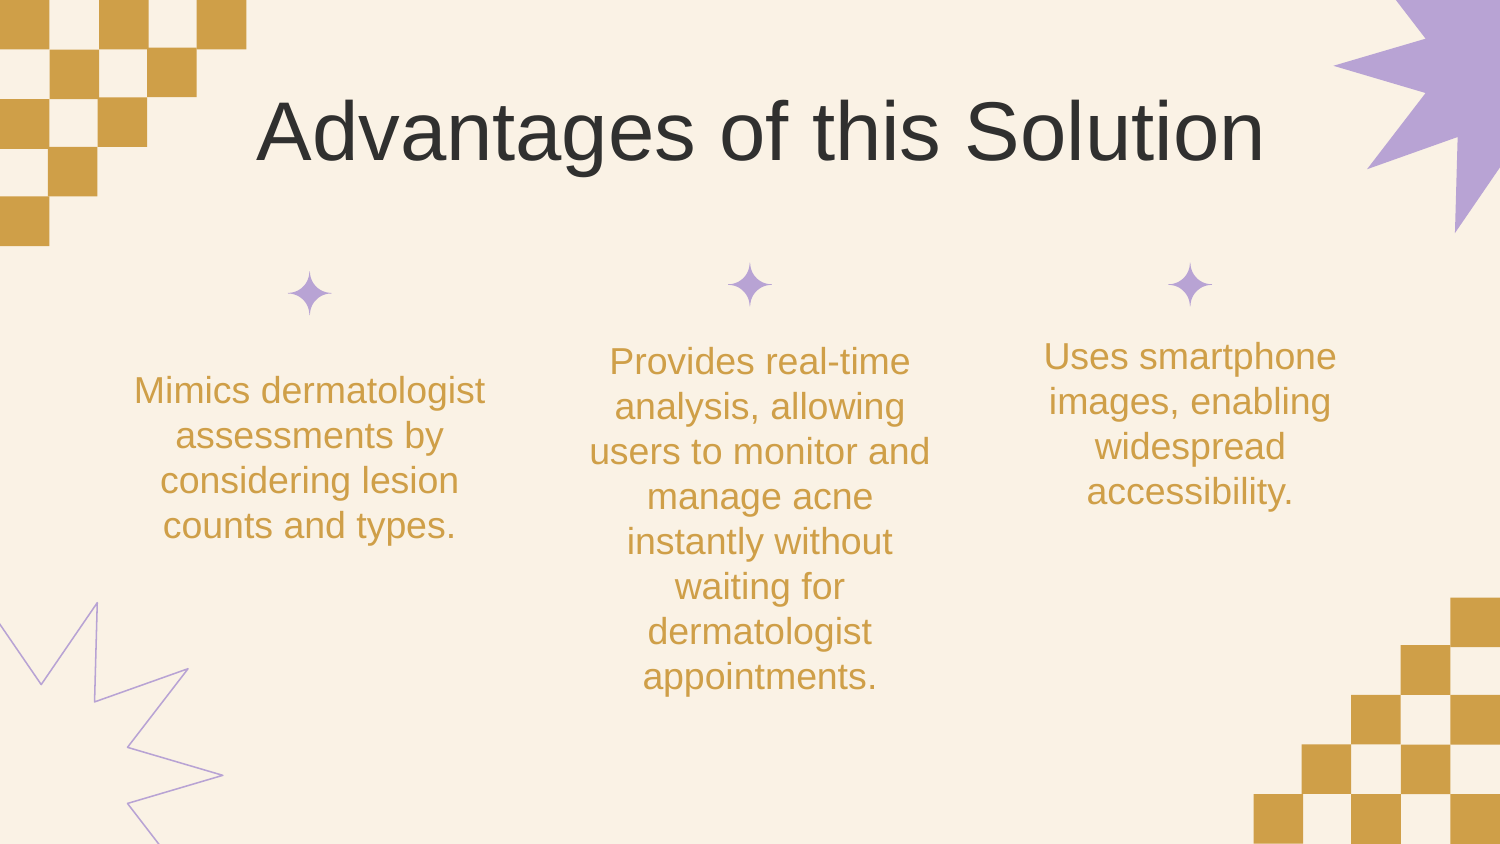

Advantages of this Solution

# Mimics dermatologist assessments by considering lesion counts and types.
Uses smartphone images, enabling widespread accessibility.
Provides real-time analysis, allowing users to monitor and manage acne instantly without waiting for dermatologist appointments.